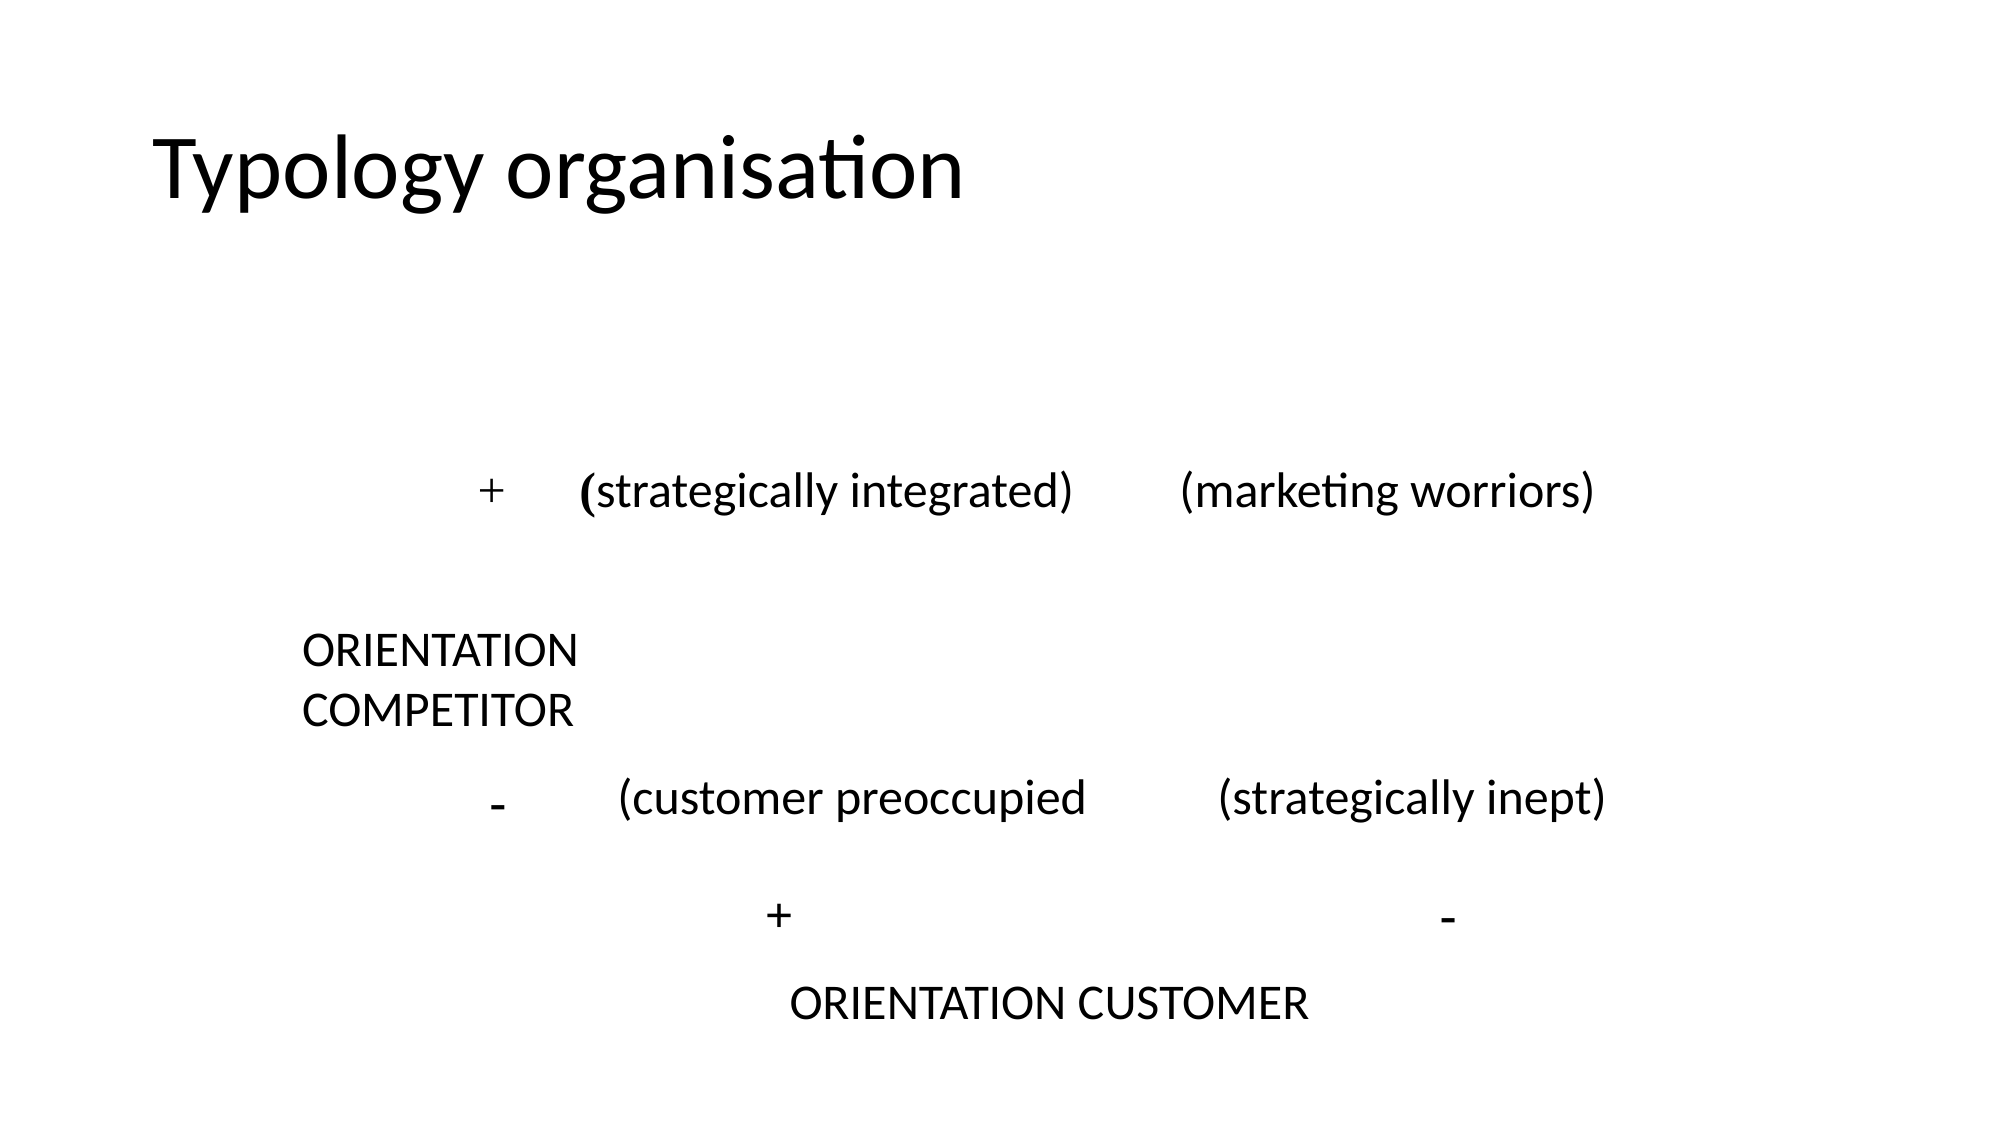

# Typology organisation

+
(strategically integrated)	(marketing worriors)
ORIENTATION
COMPETITOR
(customer preoccupied	(strategically inept)
-
+
-
ORIENTATION CUSTOMER